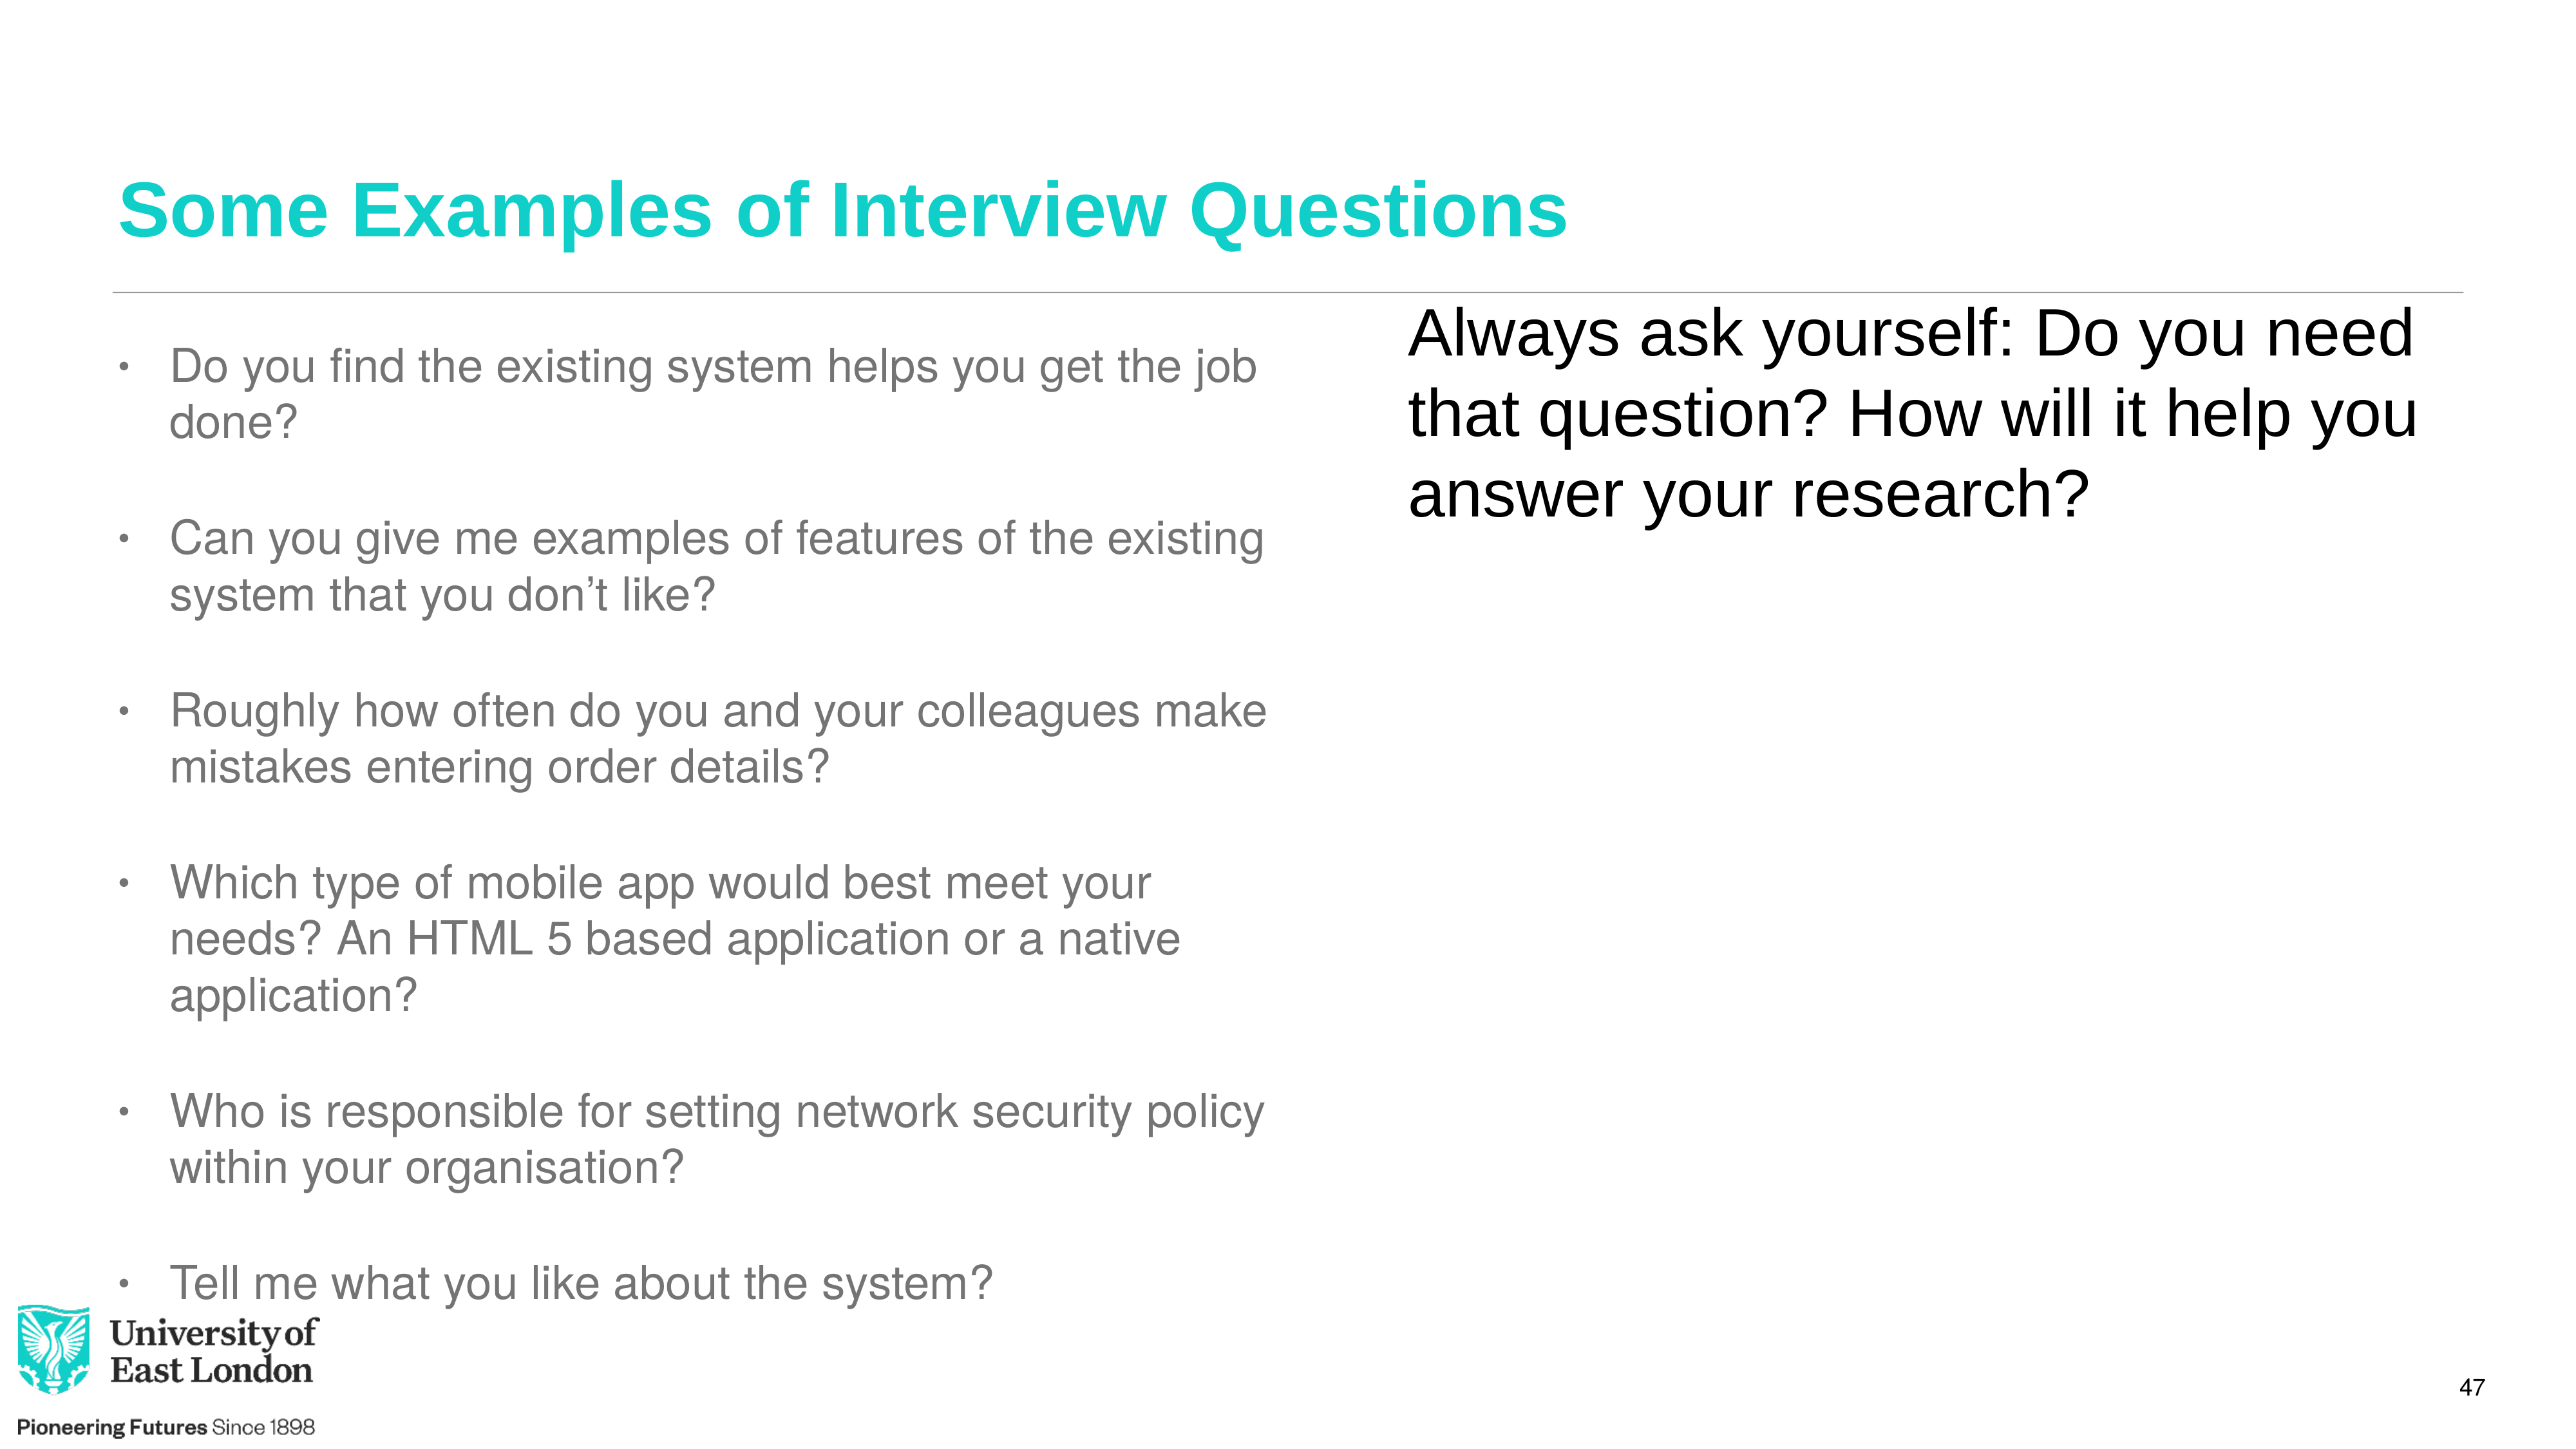

# Some Examples of Interview Questions
Always ask yourself: Do you need that question? How will it help you answer your research?
Do you find the existing system helps you get the job done?
Can you give me examples of features of the existing system that you don’t like?
Roughly how often do you and your colleagues make mistakes entering order details?
Which type of mobile app would best meet your needs? An HTML 5 based application or a native application?
Who is responsible for setting network security policy within your organisation?
Tell me what you like about the system?

47